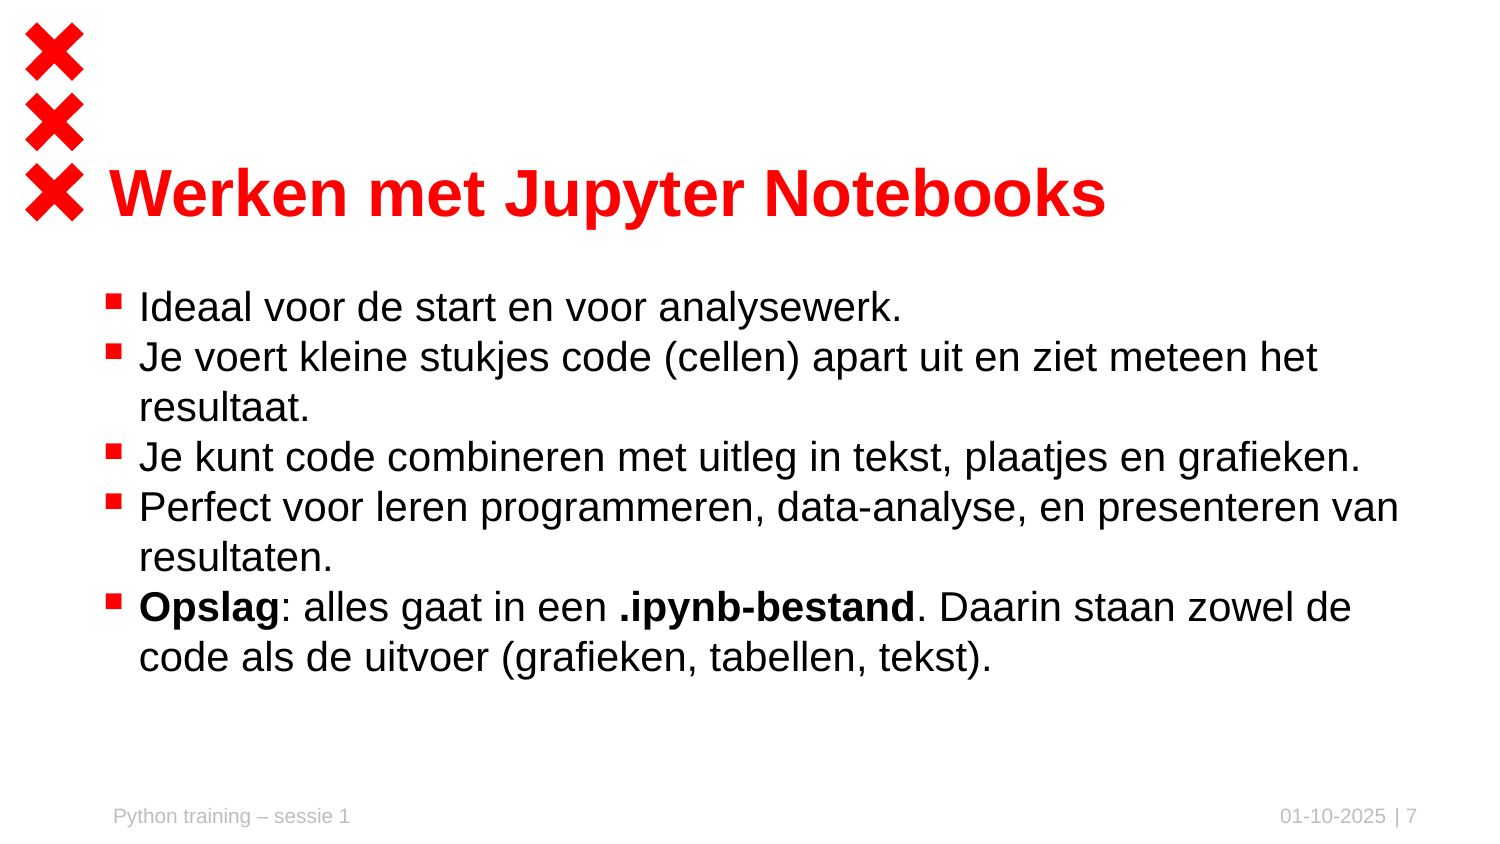

# Werken met Jupyter Notebooks
Ideaal voor de start en voor analysewerk.
Je voert kleine stukjes code (cellen) apart uit en ziet meteen het resultaat.
Je kunt code combineren met uitleg in tekst, plaatjes en grafieken.
Perfect voor leren programmeren, data-analyse, en presenteren van resultaten.
Opslag: alles gaat in een .ipynb-bestand. Daarin staan zowel de code als de uitvoer (grafieken, tabellen, tekst).
Python training – sessie 1
01-10-2025
| 7